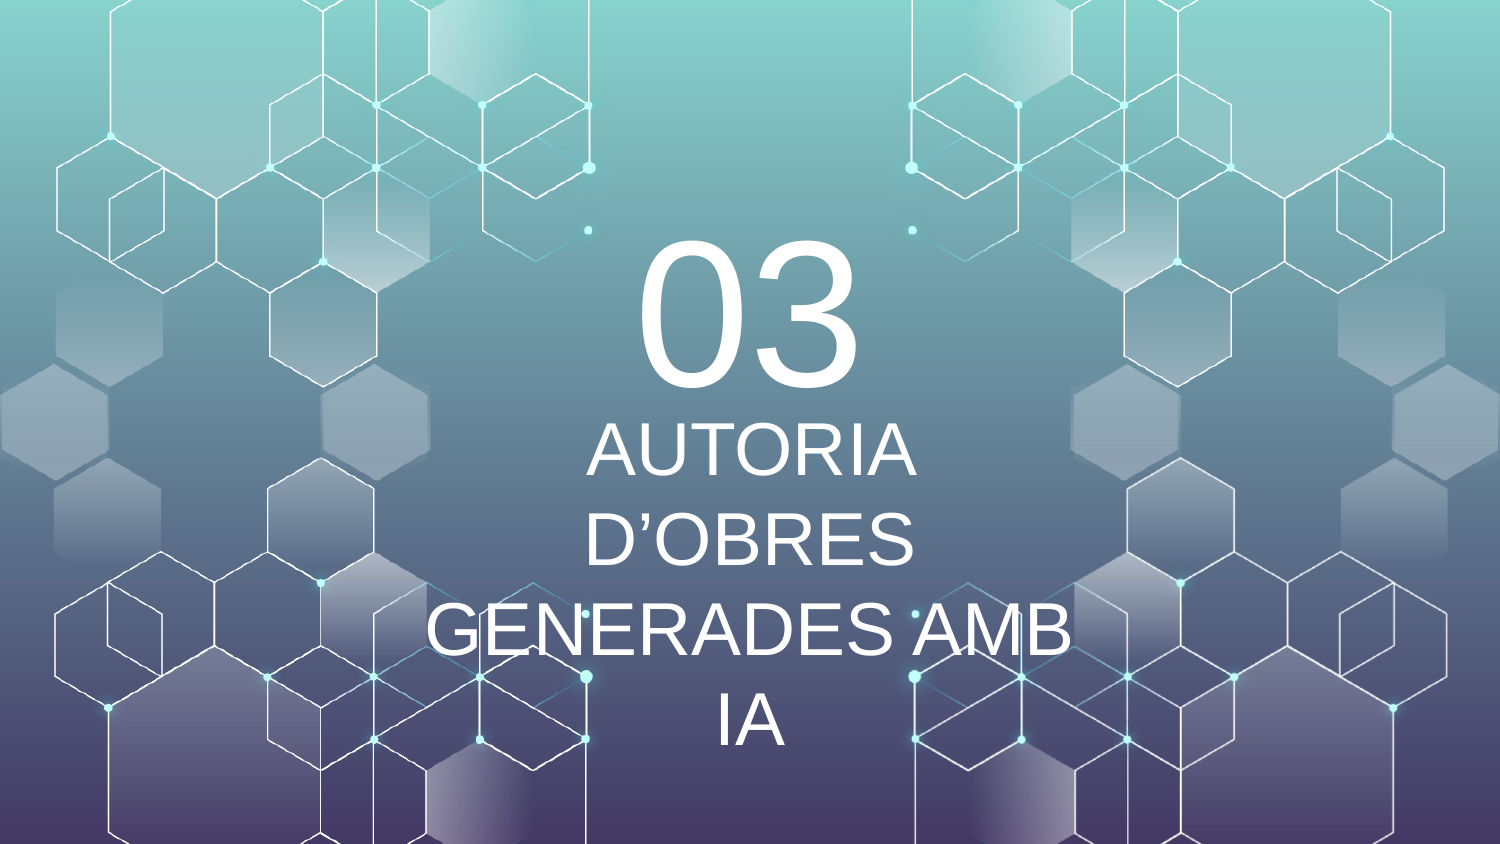

03
# AUTORIA D’OBRES GENERADES AMB IA